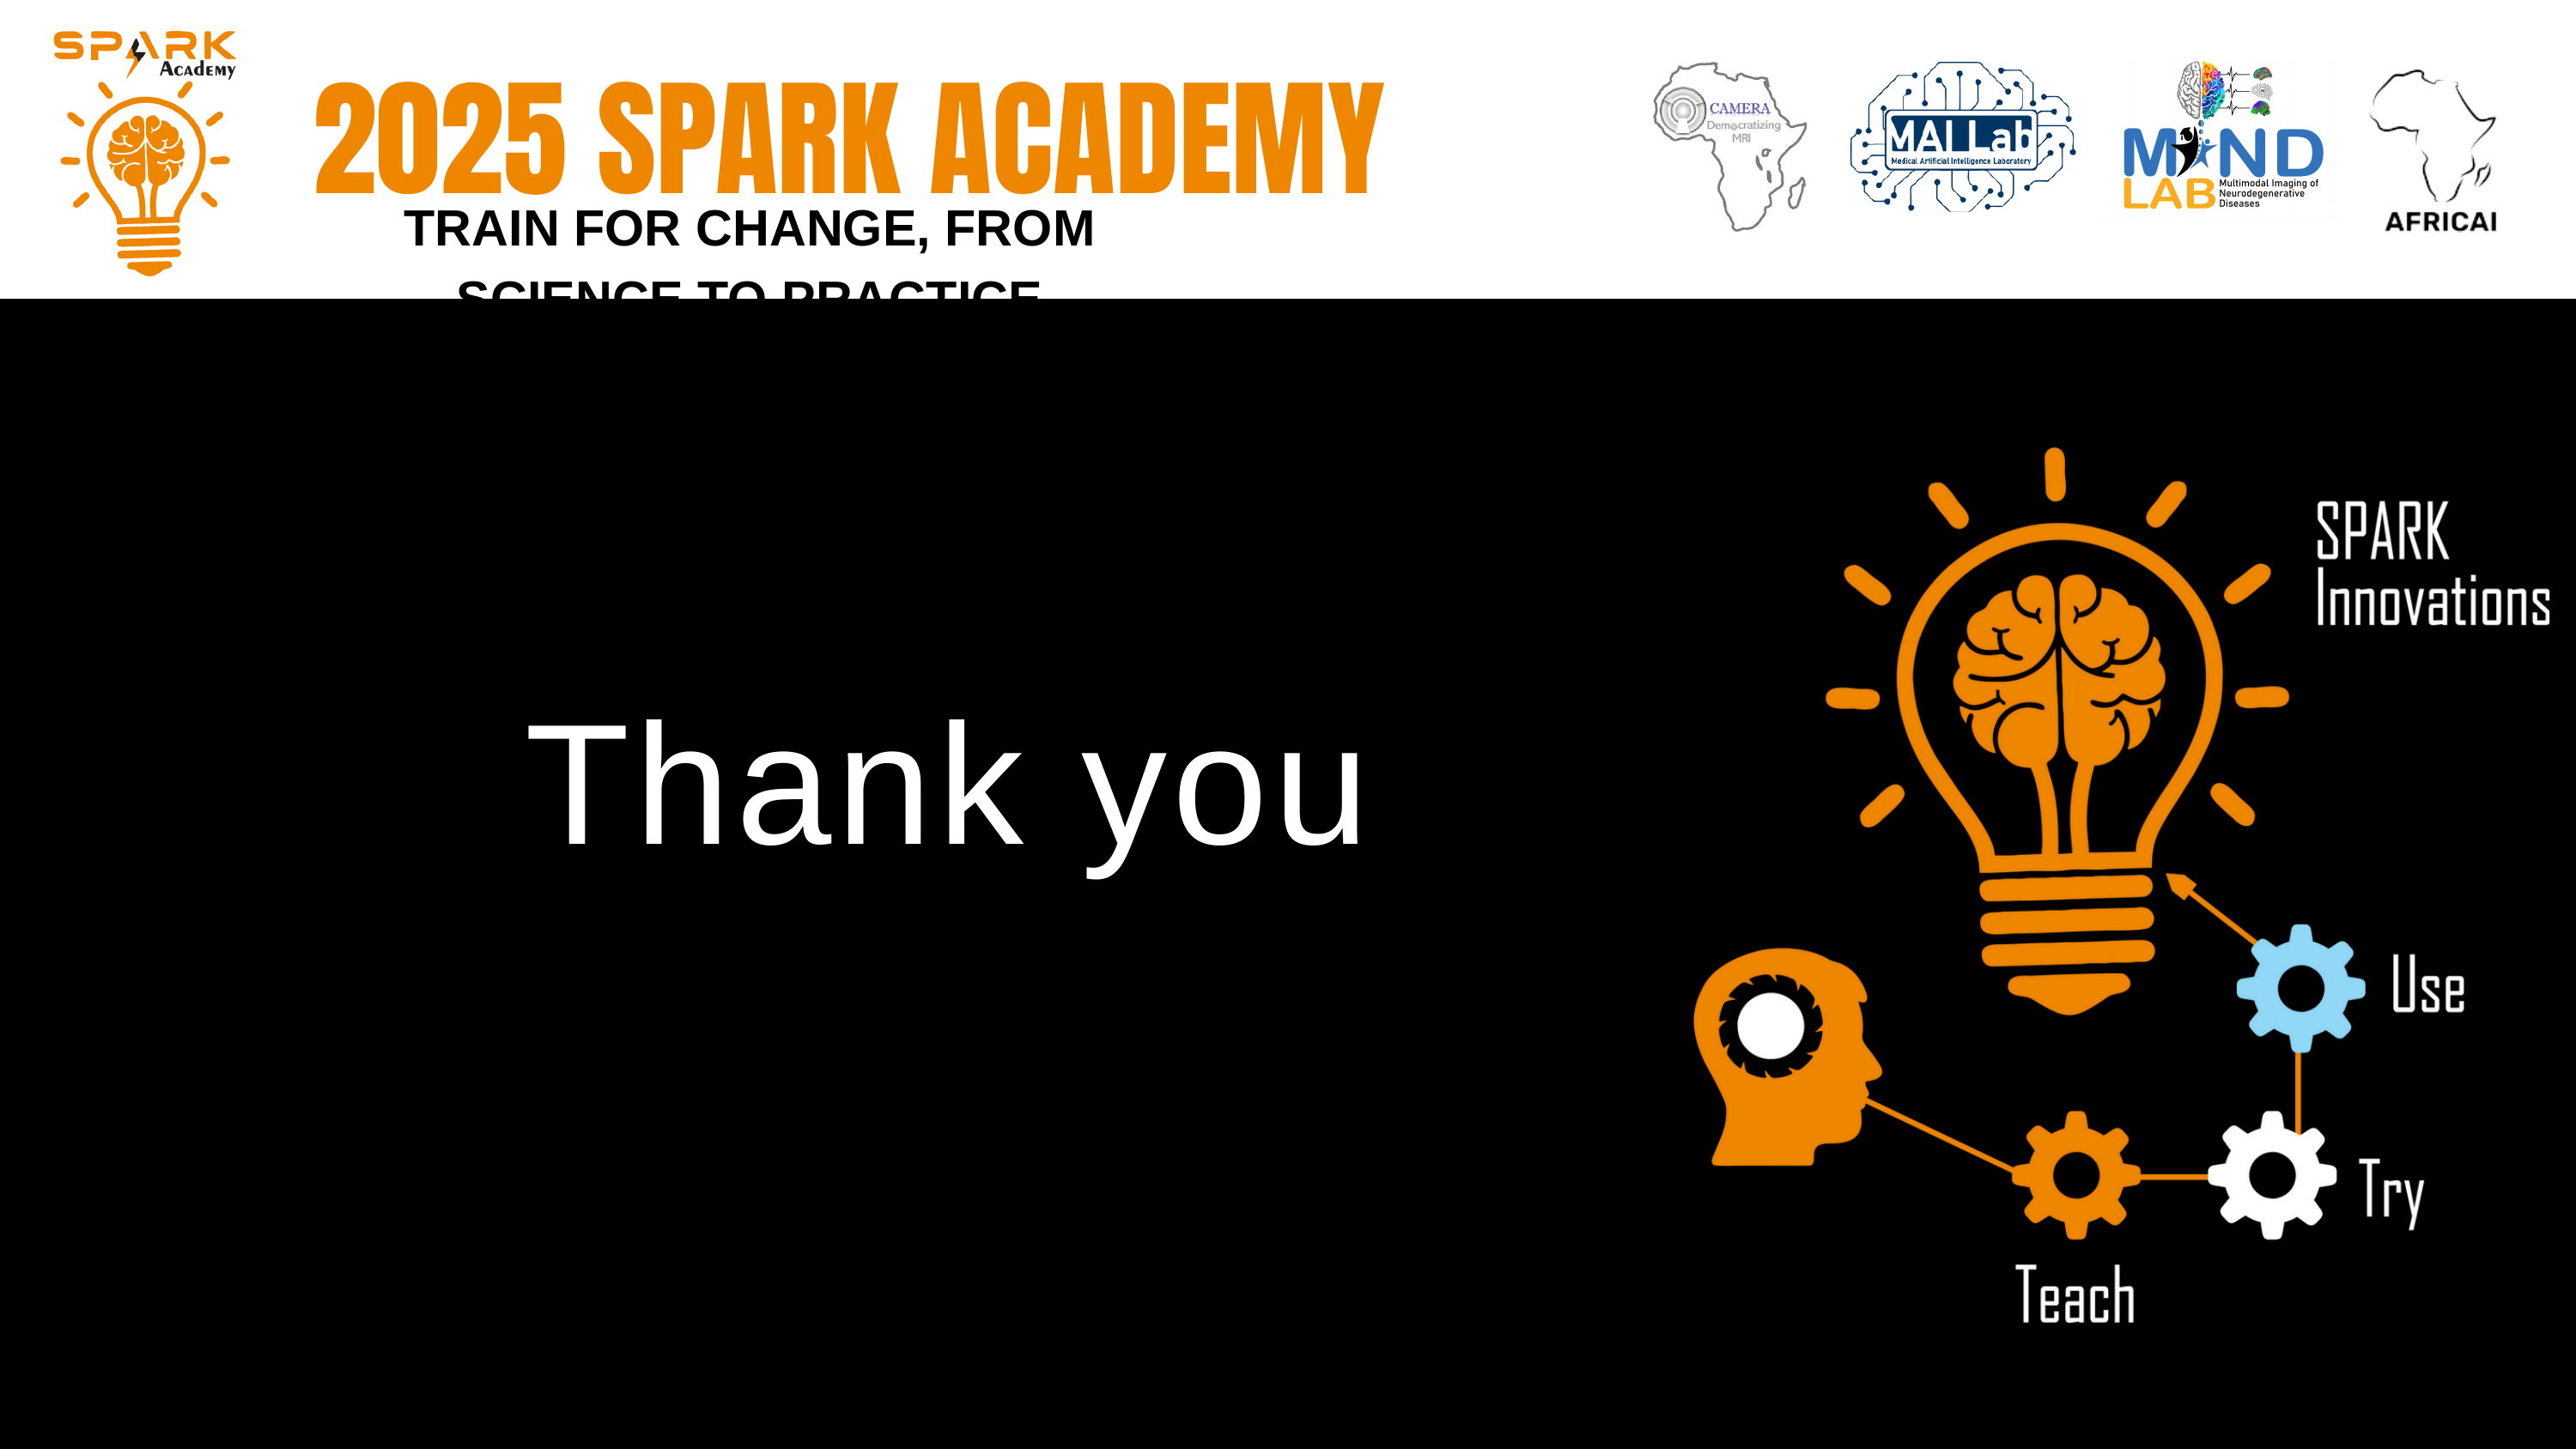

2025 SPARK ACADEMY

TRAIN FOR CHANGE, FROM SCIENCE TO PRACTICE

Thank you